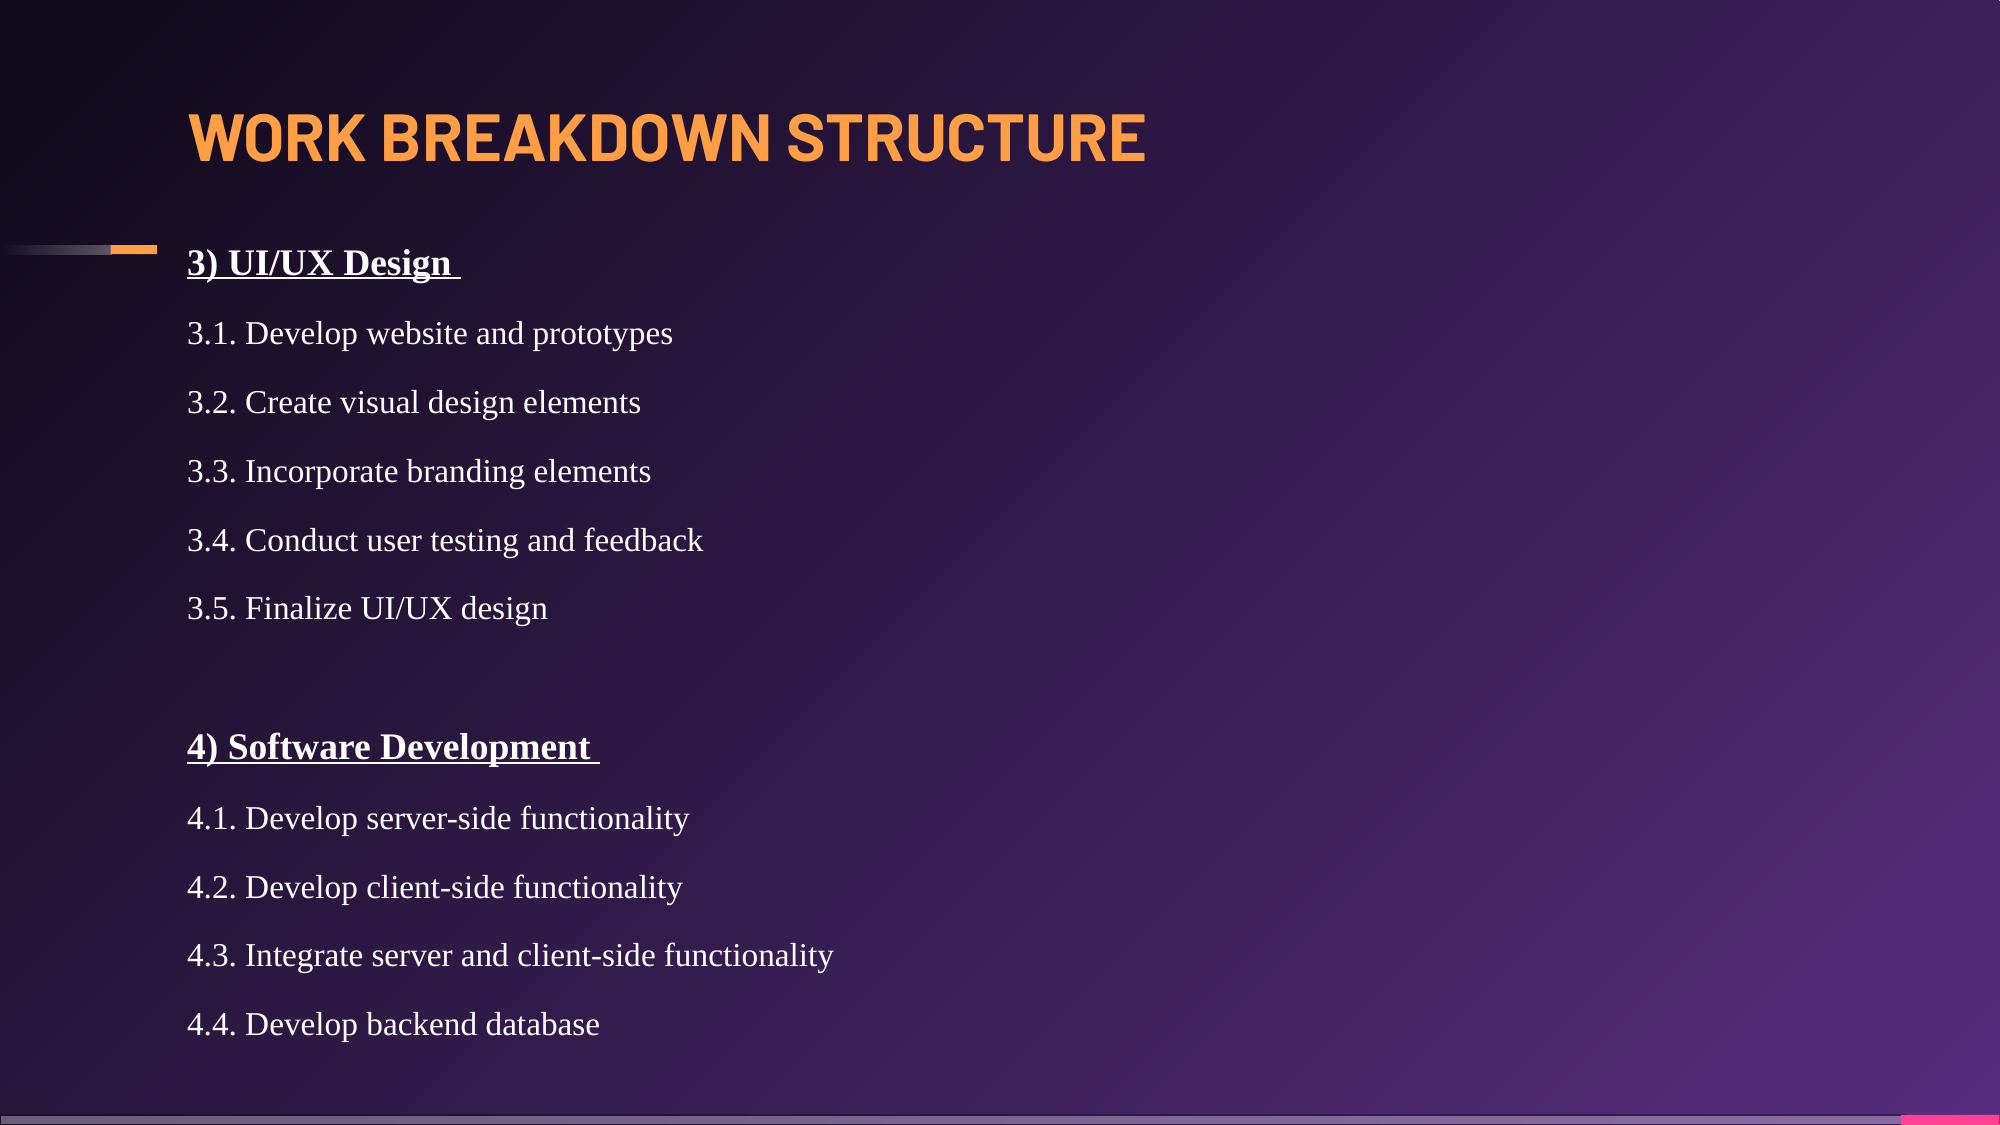

# WORK BREAKDOWN STRUCTURE
3) UI/UX Design
3.1. Develop website and prototypes
3.2. Create visual design elements
3.3. Incorporate branding elements
3.4. Conduct user testing and feedback
3.5. Finalize UI/UX design

4) Software Development
4.1. Develop server-side functionality
4.2. Develop client-side functionality
4.3. Integrate server and client-side functionality
4.4. Develop backend database